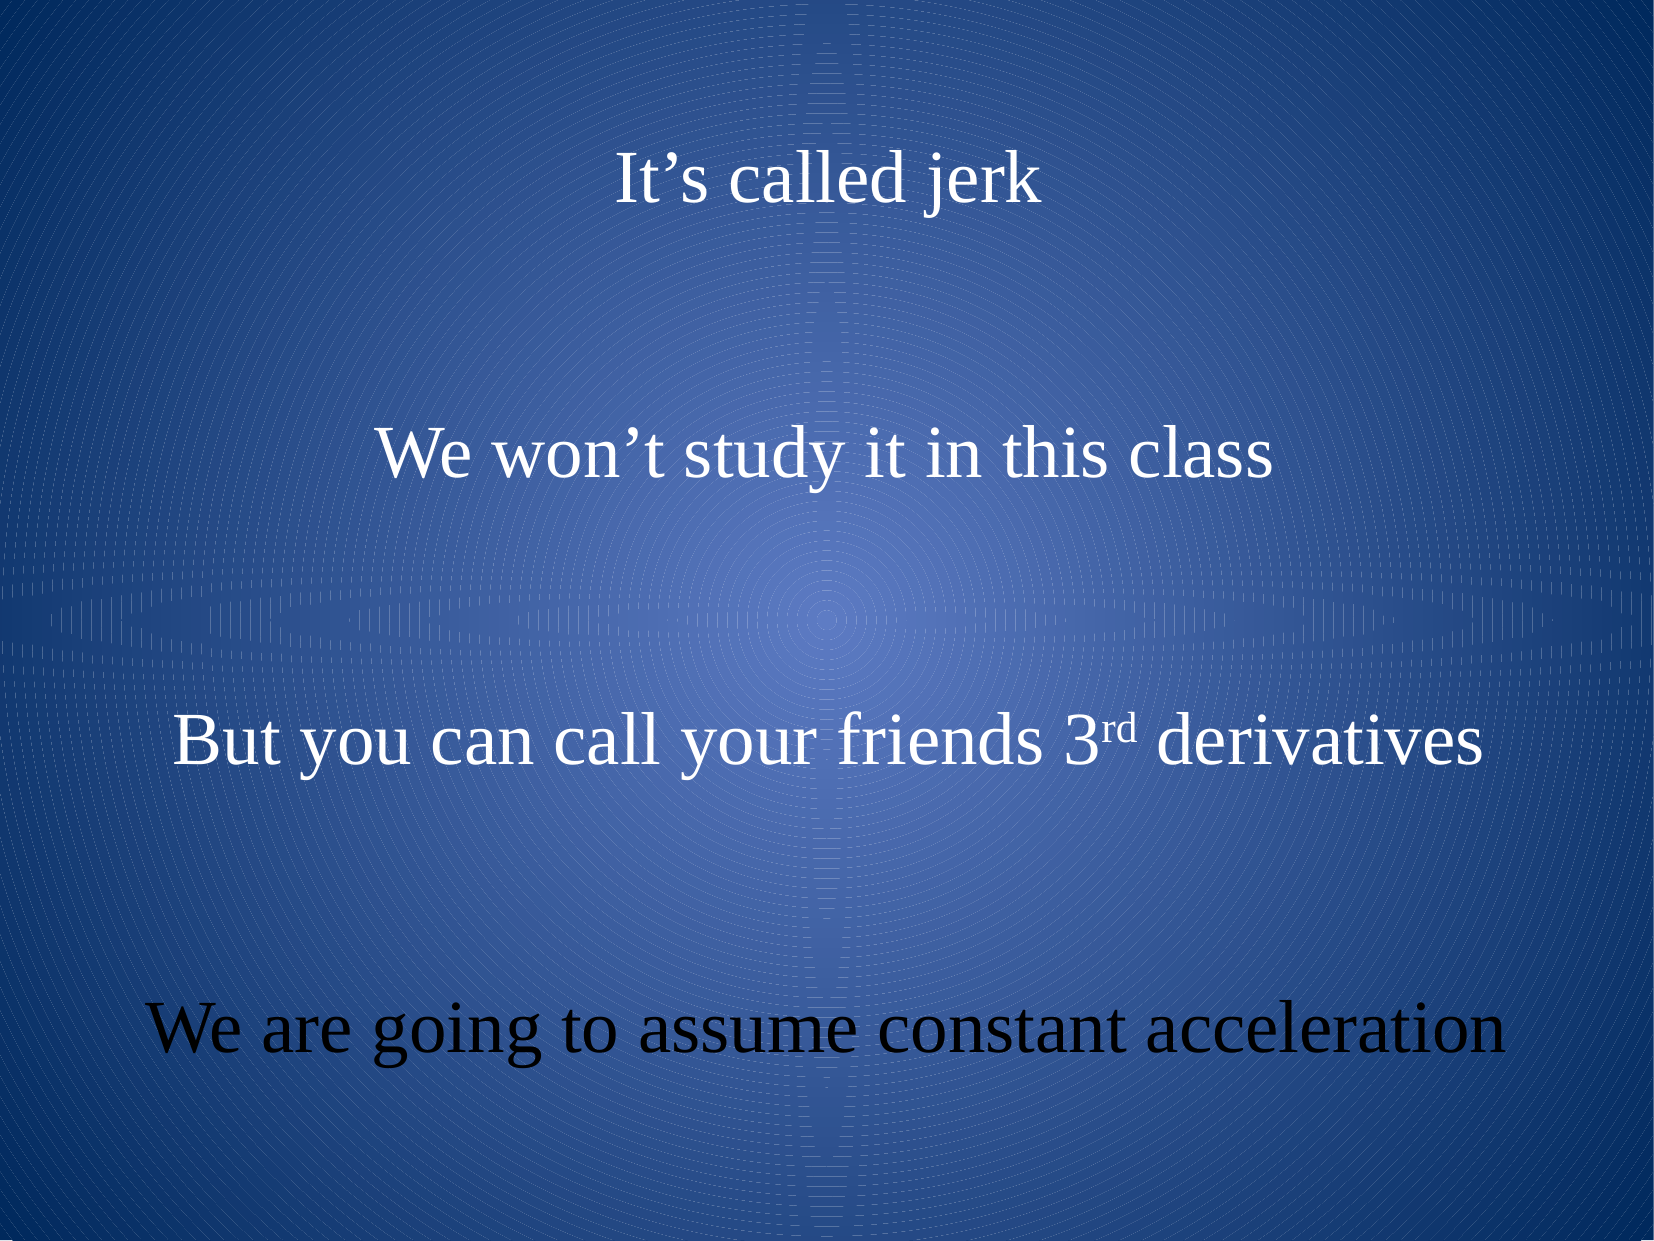

It’s called jerk
We won’t study it in this class
But you can call your friends 3rd derivatives
We are going to assume constant acceleration